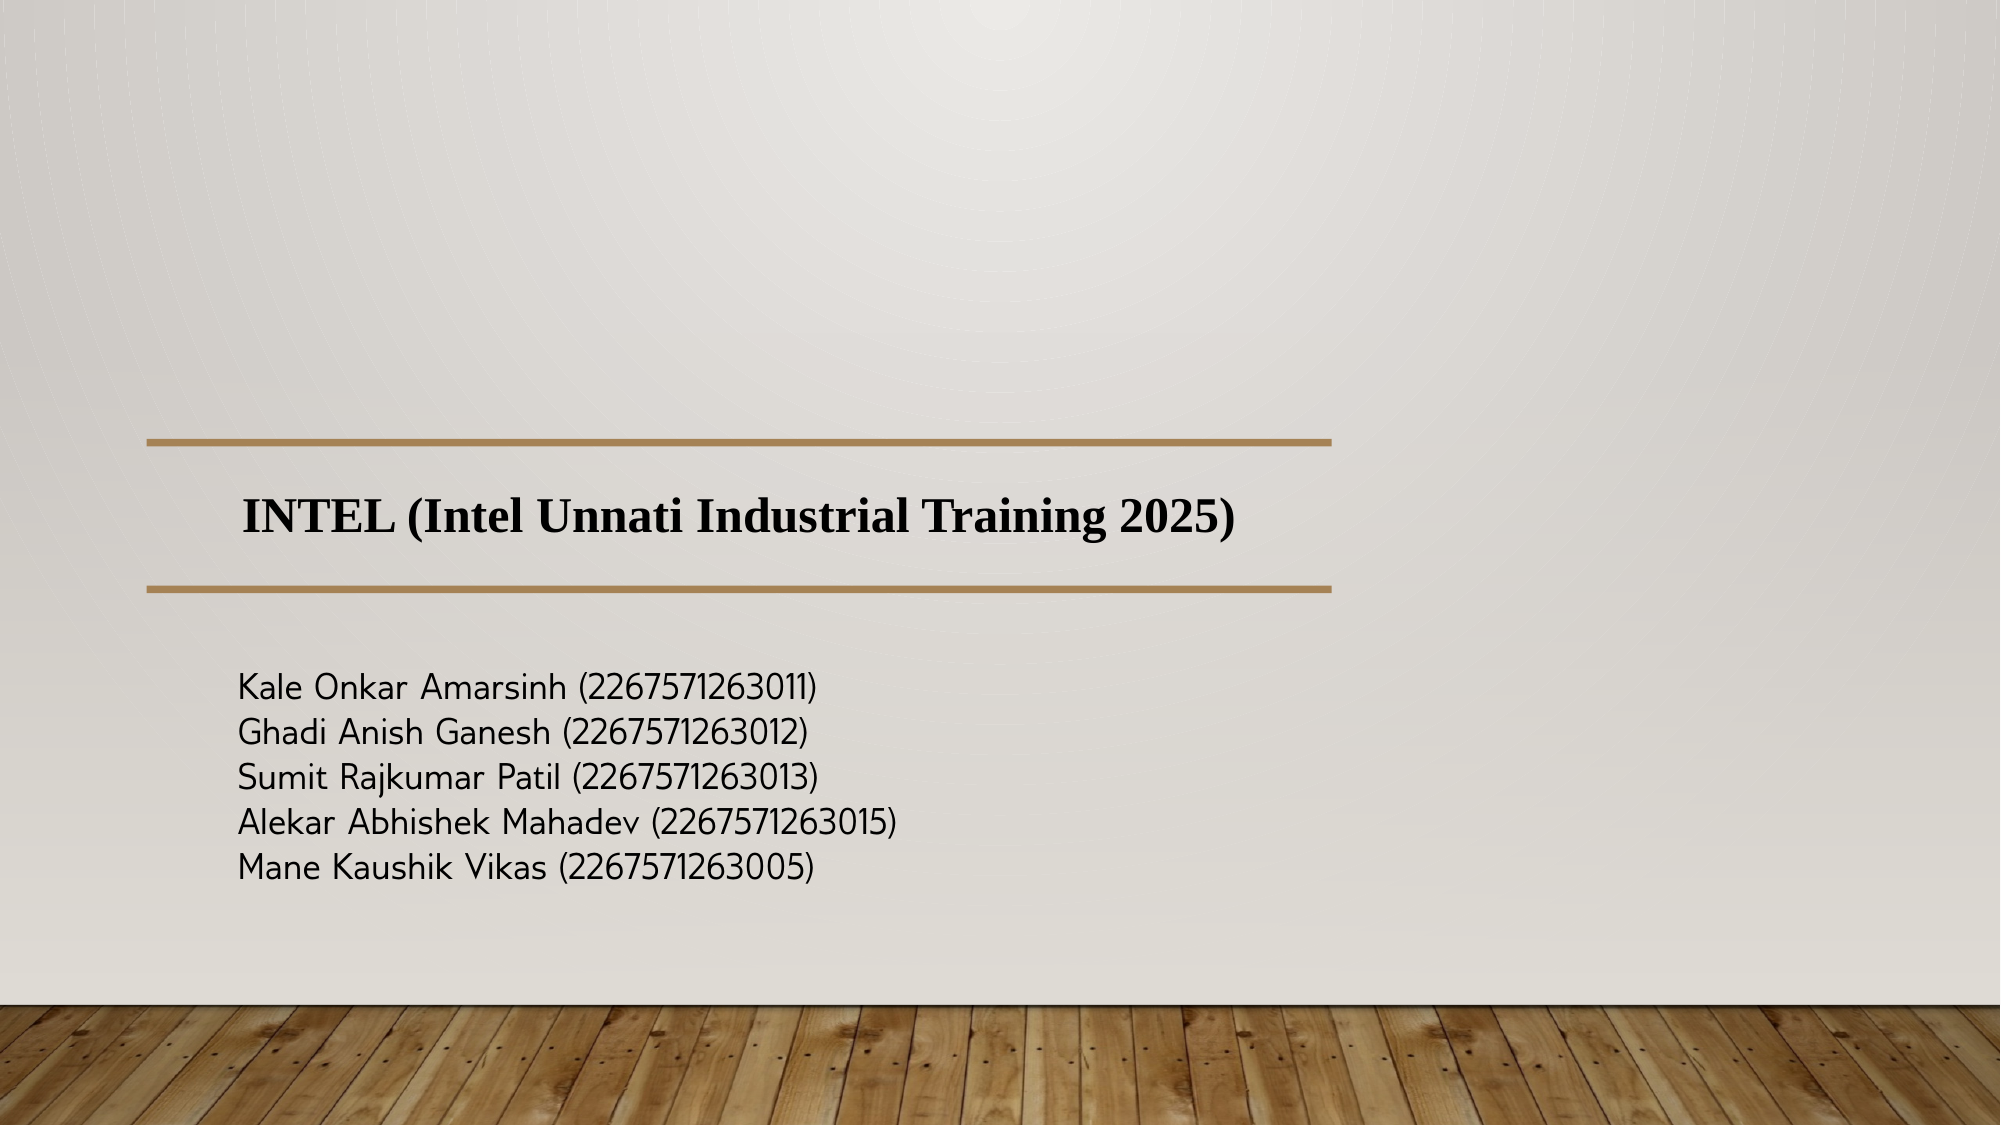

INTEL (Intel Unnati Industrial Training 2025)
Kale Onkar Amarsinh (2267571263011)
Ghadi Anish Ganesh (2267571263012)
Sumit Rajkumar Patil (2267571263013)
Alekar Abhishek Mahadev (2267571263015)
Mane Kaushik Vikas (2267571263005)